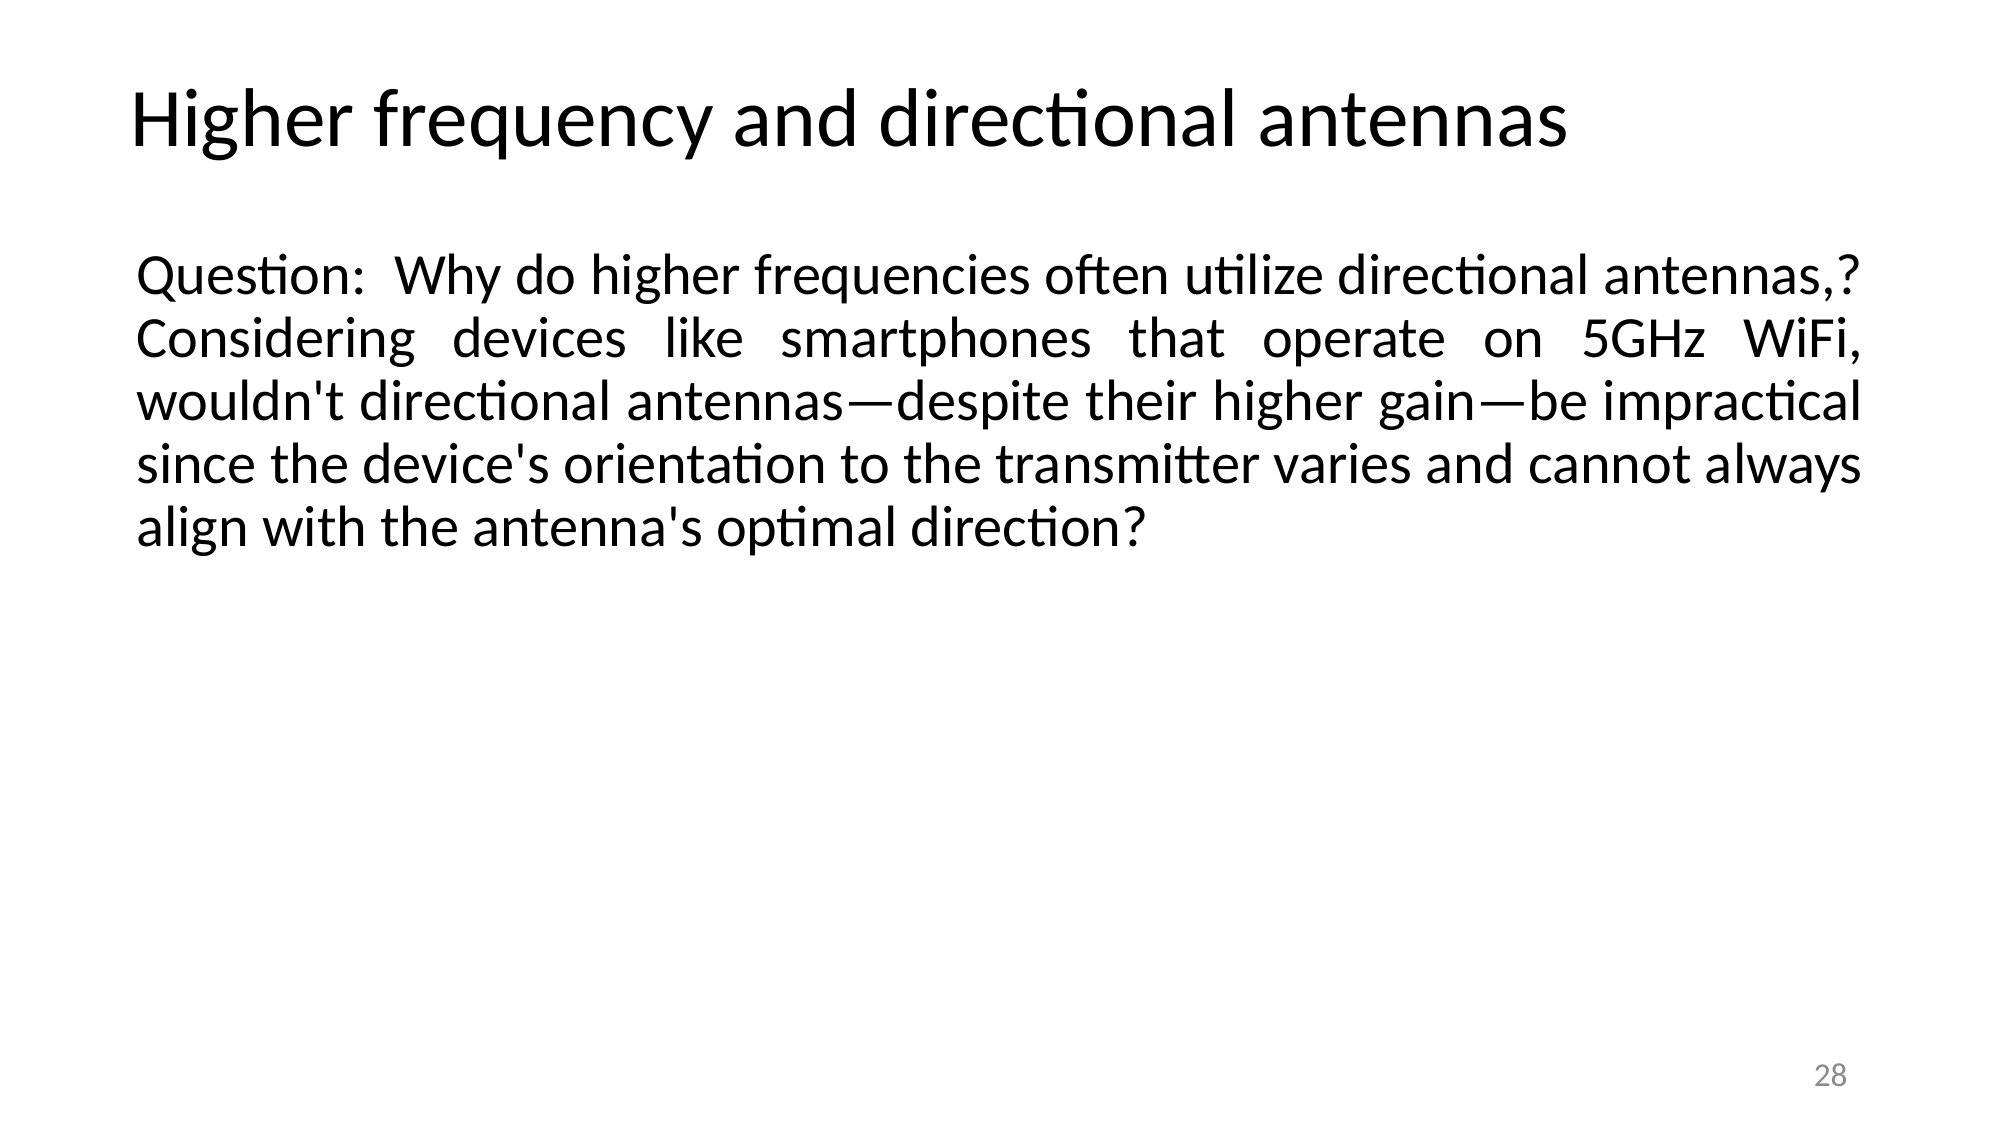

Higher frequency and directional antennas
Question:  Why do higher frequencies often utilize directional antennas,? Considering devices like smartphones that operate on 5GHz WiFi, wouldn't directional antennas—despite their higher gain—be impractical since the device's orientation to the transmitter varies and cannot always align with the antenna's optimal direction?

28